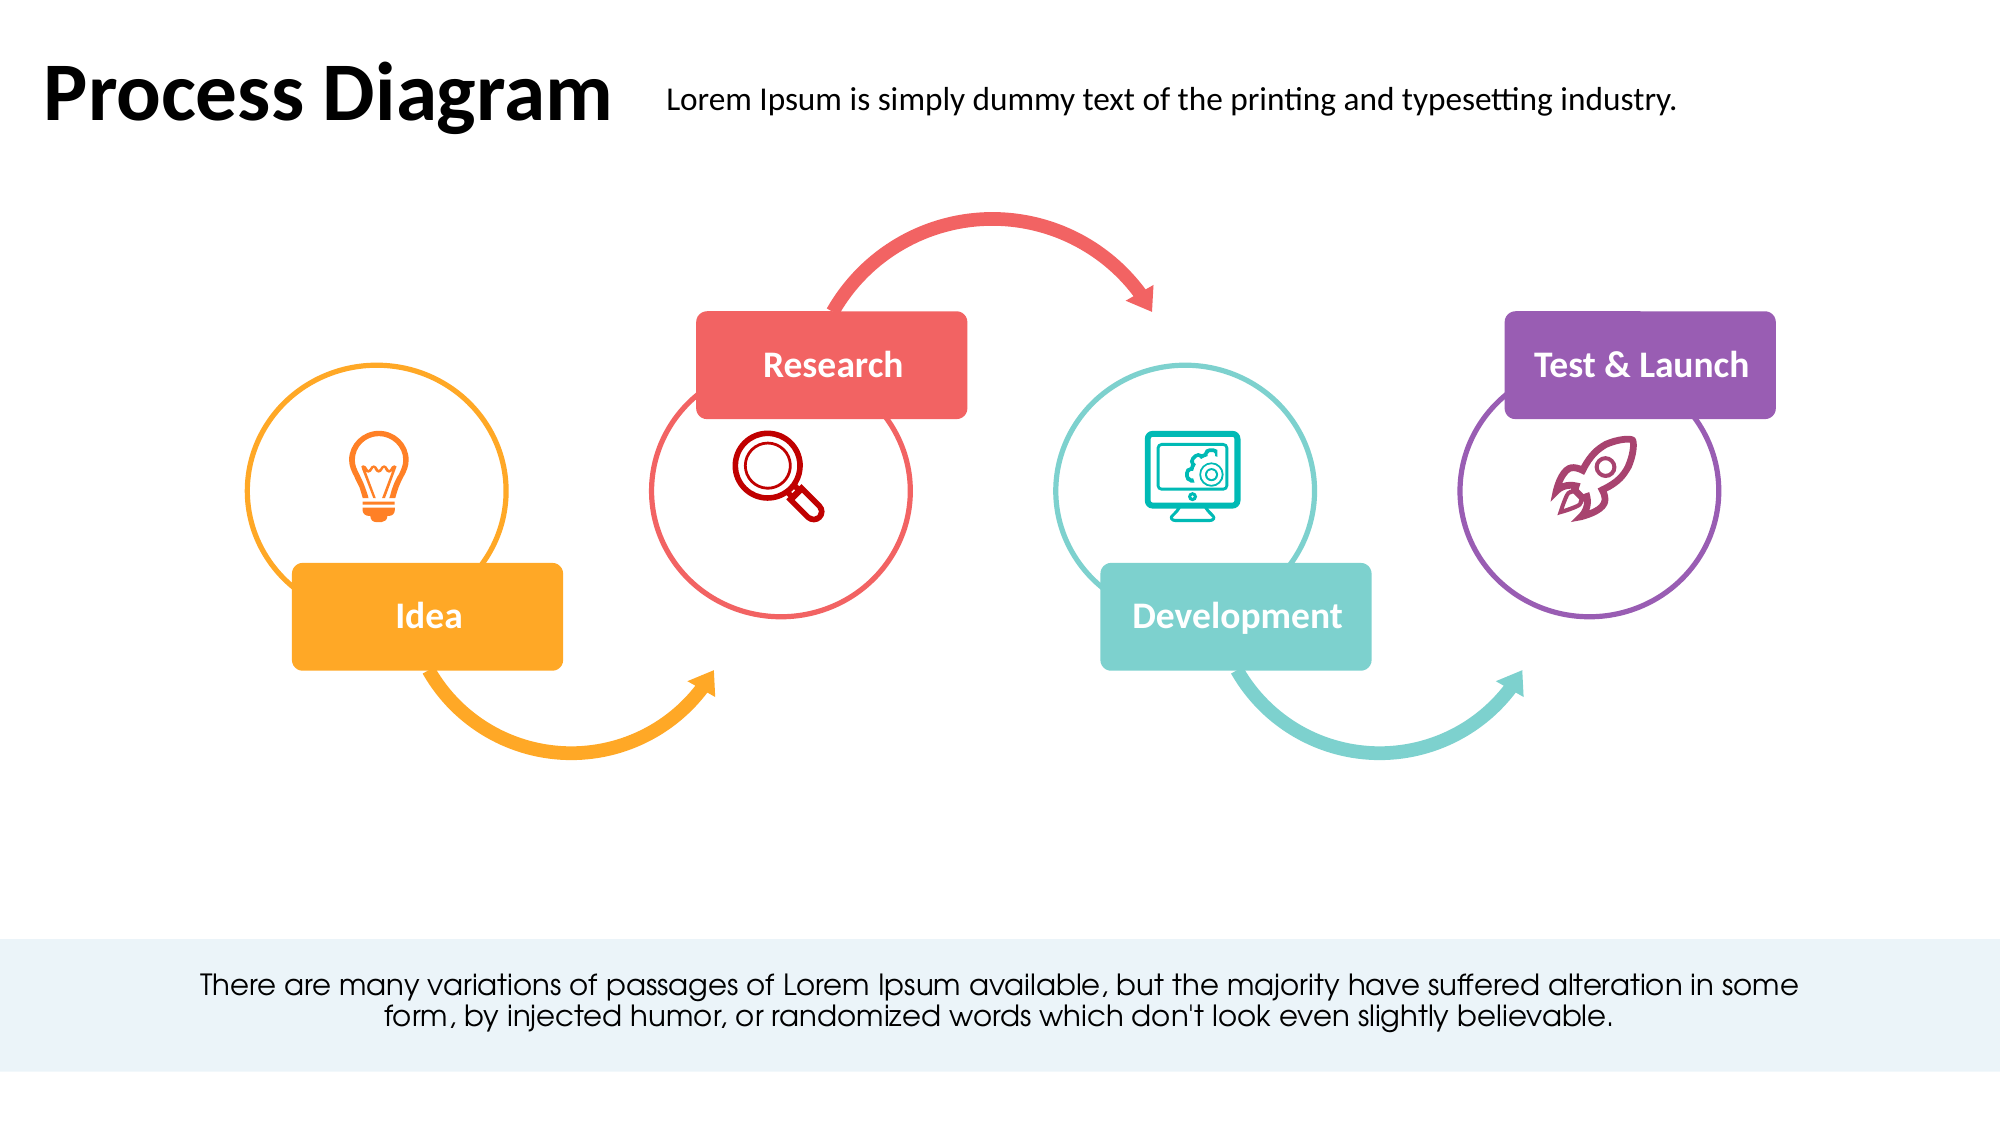

Process Diagram
Lorem Ipsum is simply dummy text of the printing and typesetting industry.
Idea
Research
Development
Test & Launch

There are many variations of passages of Lorem Ipsum available, but the majority have suffered alteration in some form, by injected humor, or randomized words which don't look even slightly believable.